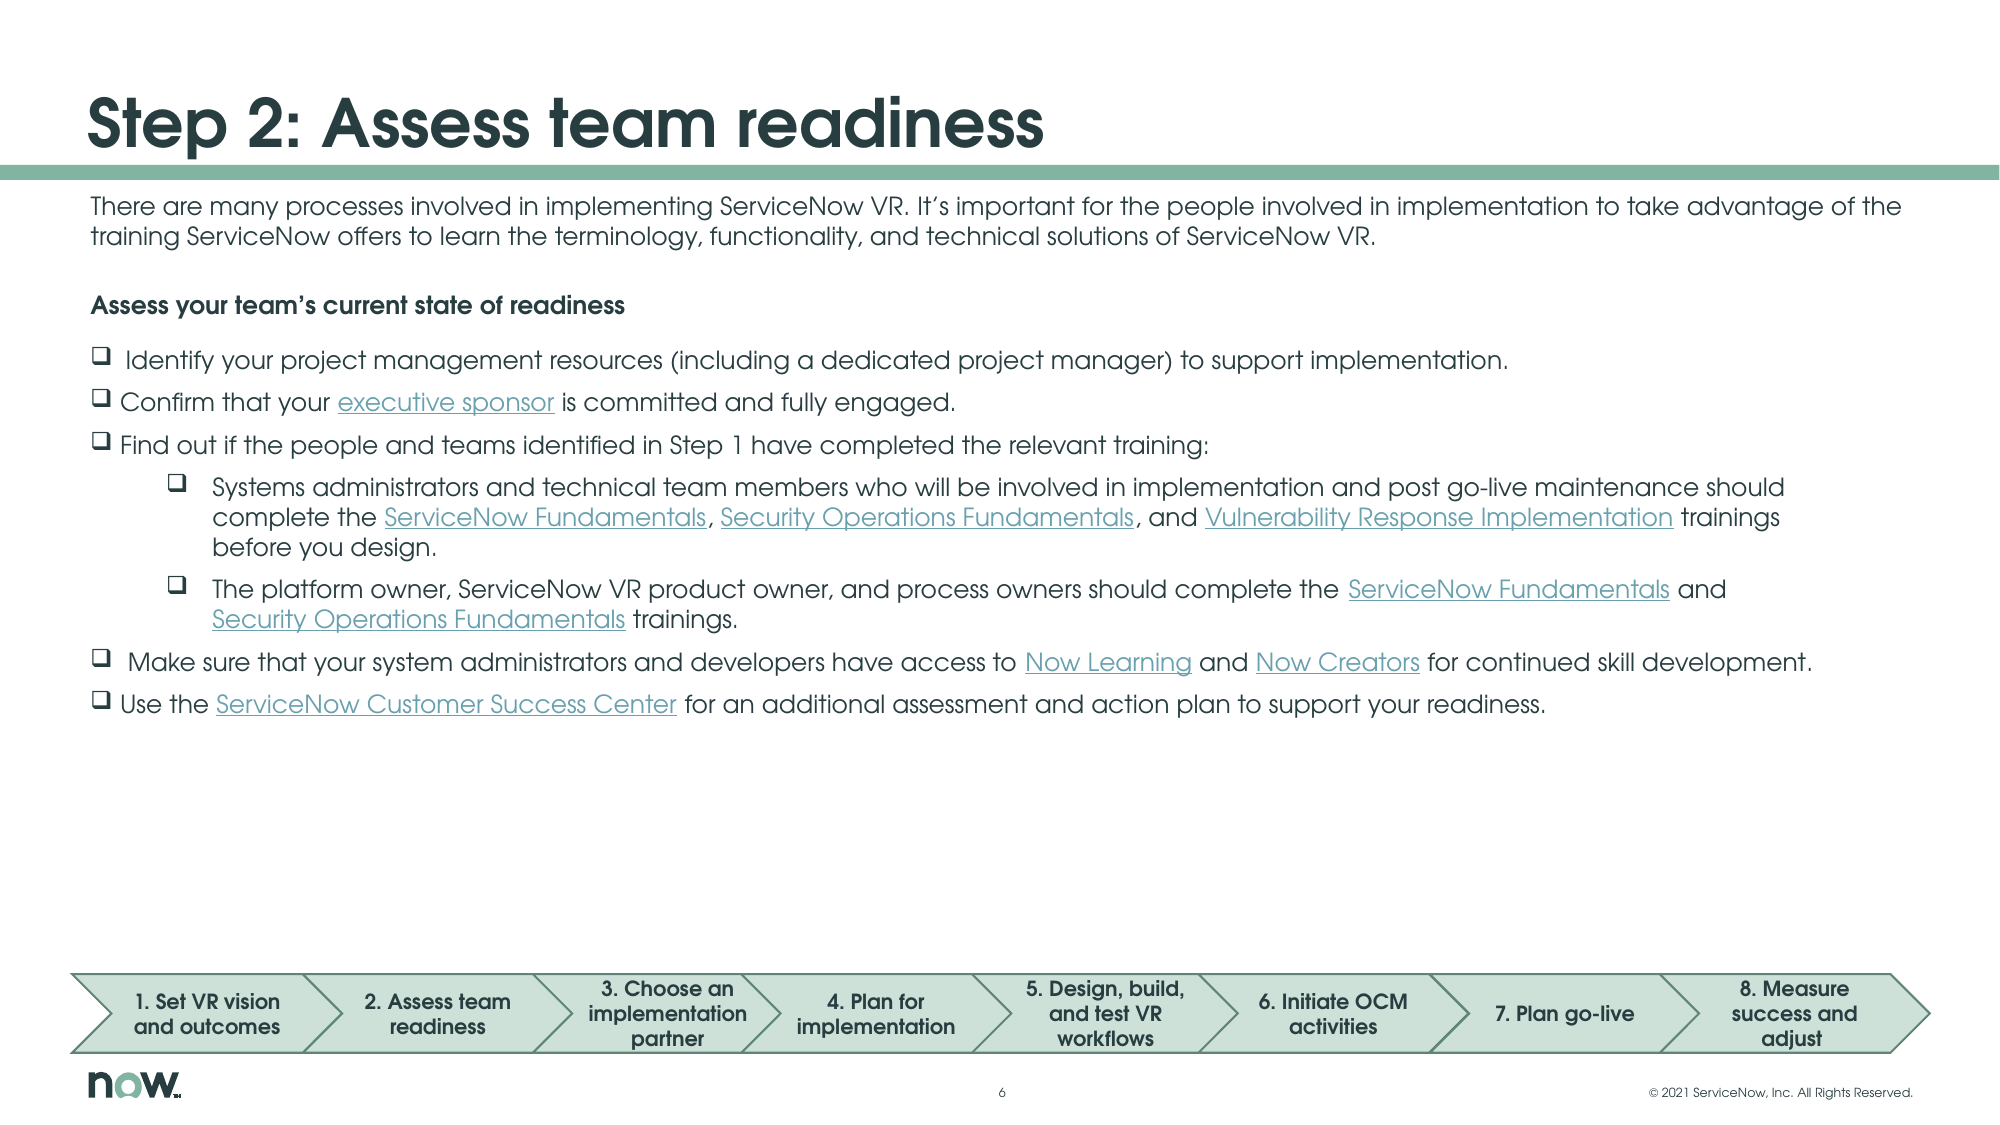

# Step 2: Assess team readiness

There are many processes involved in implementing ServiceNow VR. It’s important for the people involved in implementation to take advantage of the training ServiceNow offers to learn the terminology, functionality, and technical solutions of ServiceNow VR.
Assess your team’s current state of readiness
 Identify your project management resources (including a dedicated project manager) to support implementation.
 Confirm that your executive sponsor is committed and fully engaged.
 Find out if the people and teams identified in Step 1 have completed the relevant training:
Systems administrators and technical team members who will be involved in implementation and post go-live maintenance should complete the ServiceNow Fundamentals, Security Operations Fundamentals, and Vulnerability Response Implementation trainings before you design.
The platform owner, ServiceNow VR product owner, and process owners should complete the ServiceNow Fundamentals and Security Operations Fundamentals trainings.
Make sure that your system administrators and developers have access to Now Learning and Now Creators for continued skill development.
 Use the ServiceNow Customer Success Center for an additional assessment and action plan to support your readiness.

1. Set VR vision and outcomes
2. Assess team readiness
3. Choose an implementation partner
5. Design, build, and test VR workflows
6. Initiate OCM activities
7. Plan go-live
8. Measure success and adjust
4. Plan for implementation